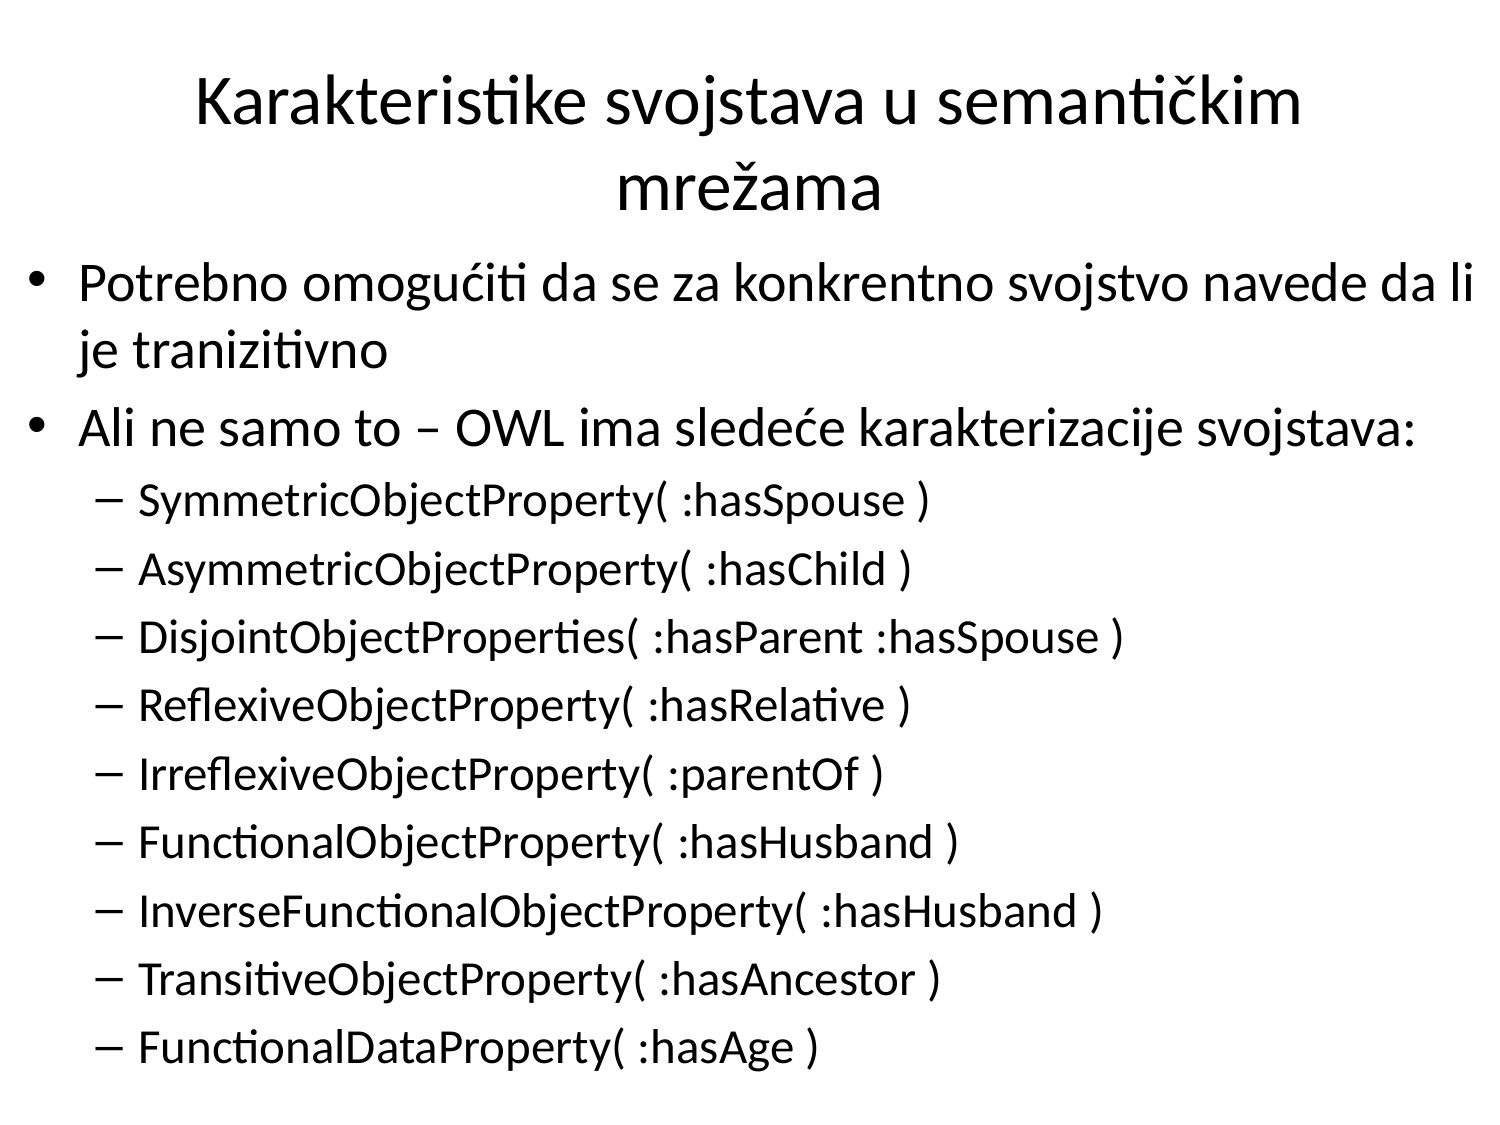

# Karakteristike svojstava u semantičkim mrežama
Potrebno omogućiti da se za konkrentno svojstvo navede da li je tranizitivno
Ali ne samo to – OWL ima sledeće karakterizacije svojstava:
SymmetricObjectProperty( :hasSpouse )
AsymmetricObjectProperty( :hasChild )
DisjointObjectProperties( :hasParent :hasSpouse )
ReflexiveObjectProperty( :hasRelative )
IrreflexiveObjectProperty( :parentOf )
FunctionalObjectProperty( :hasHusband )
InverseFunctionalObjectProperty( :hasHusband )
TransitiveObjectProperty( :hasAncestor )
FunctionalDataProperty( :hasAge )